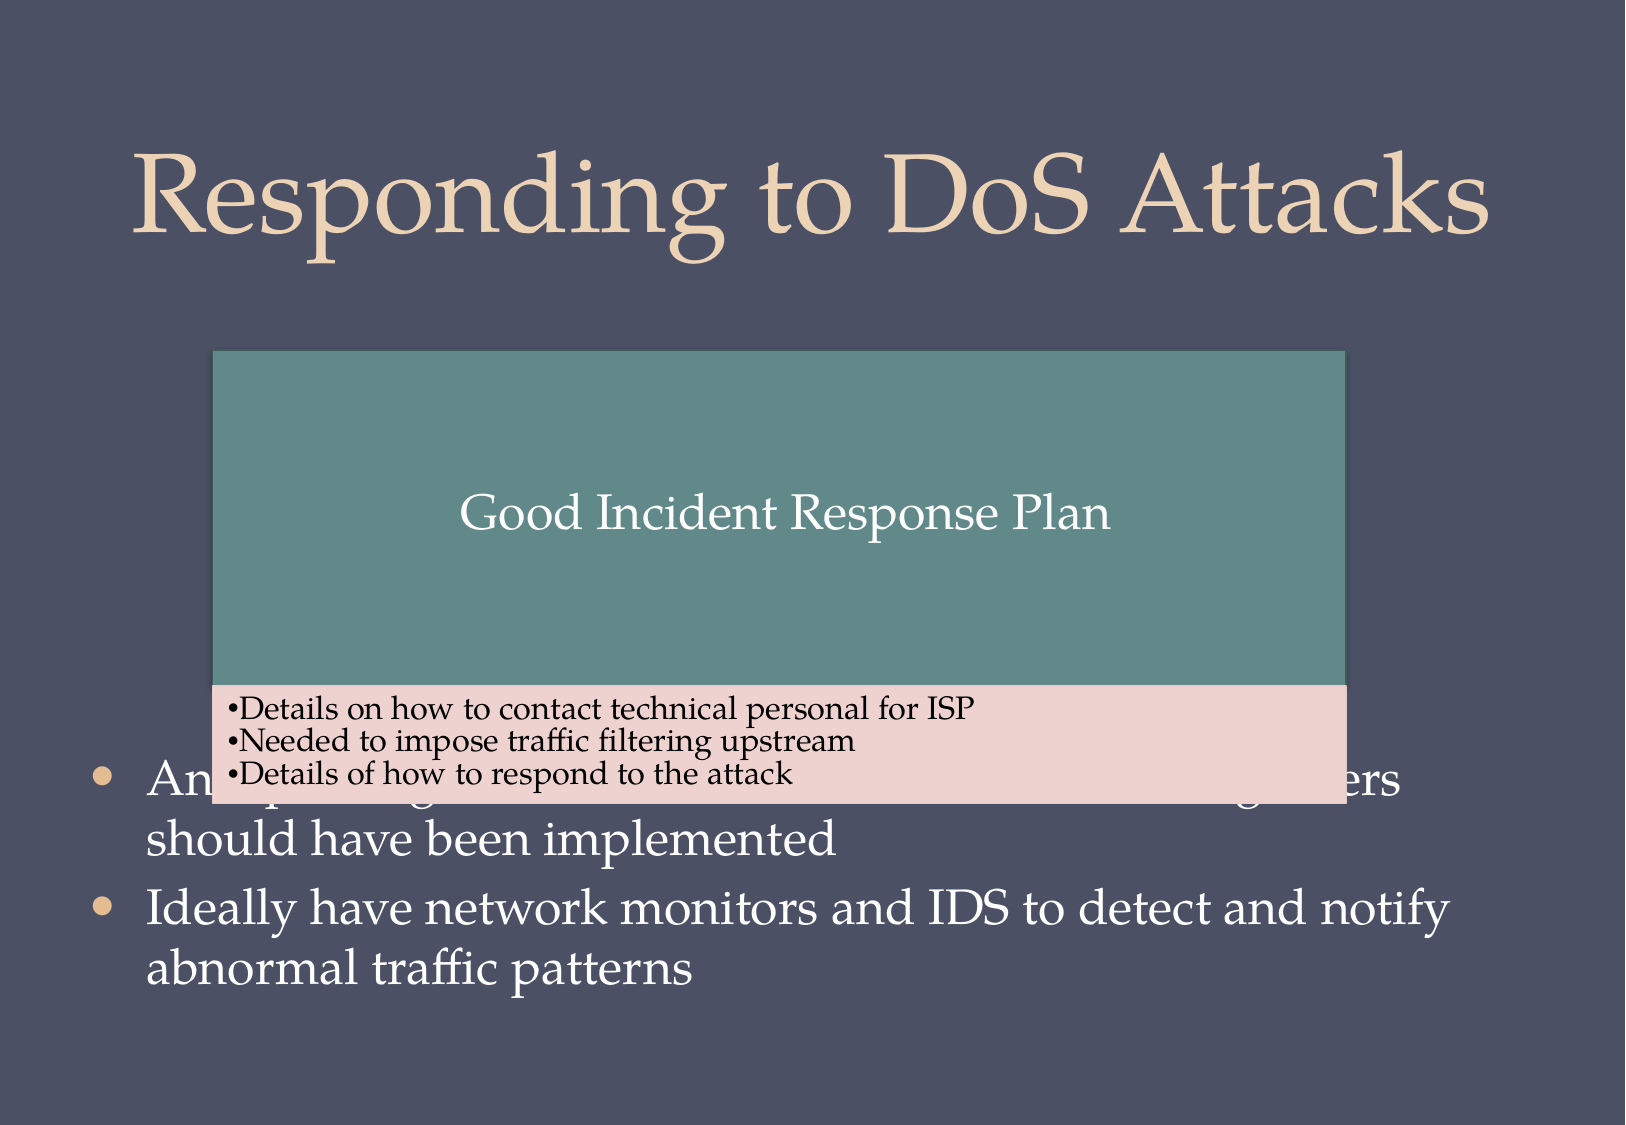

# Responding to DoS Attacks
 Good Incident Response Plan
Details on how to contact technical personal for ISP
Needed to impose traffic filtering upstream
Antispoofing, directed broadcast, and rate limiting filters should have been implemented
Ideally have network monitors and IDS to detect and notify abnormal traffic patterns